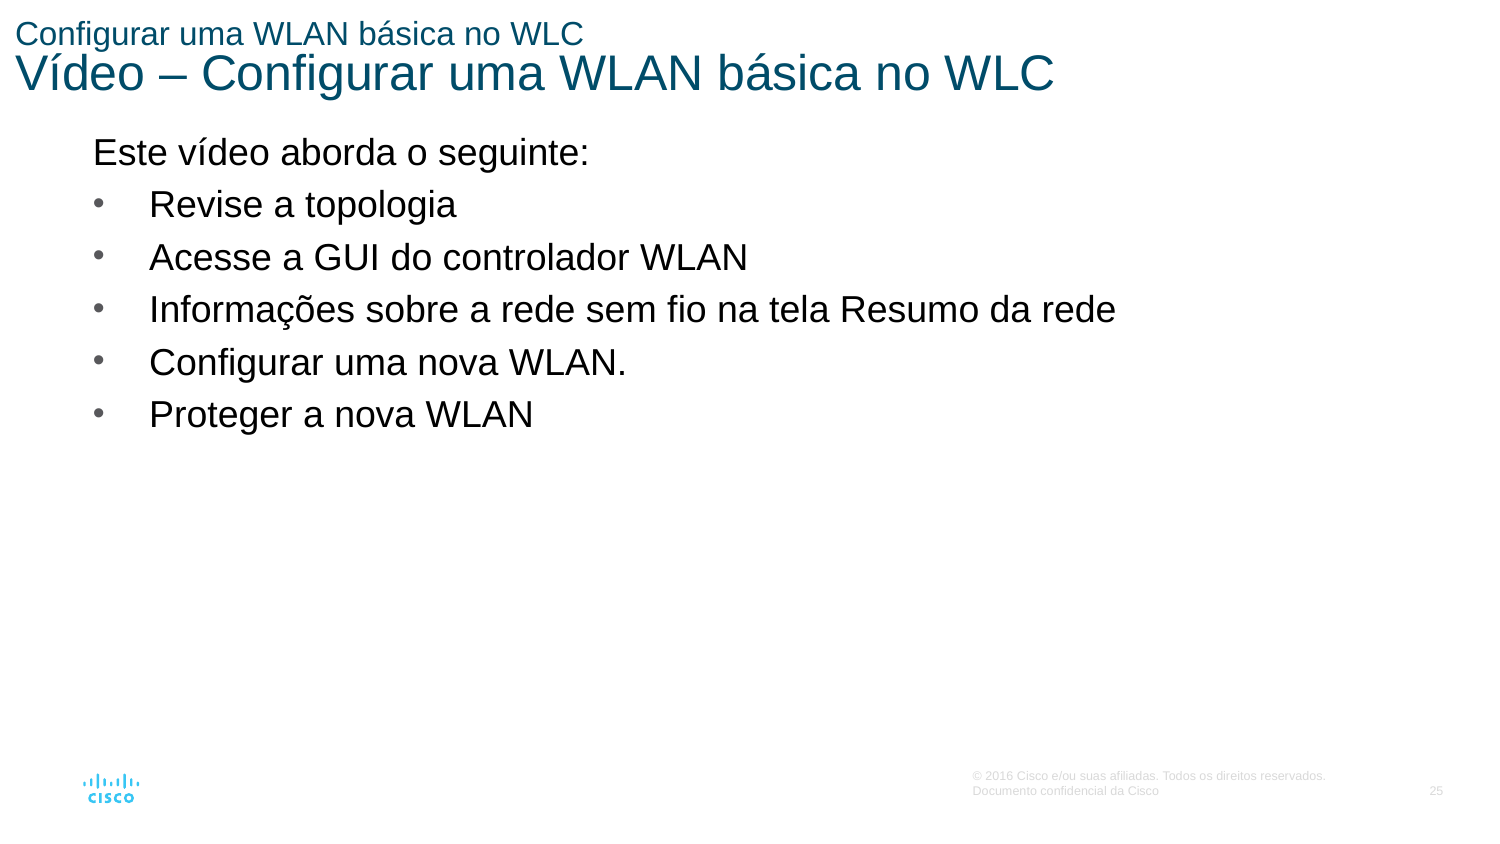

# Configurar uma WLAN básica no WLC Vídeo – Configurar uma WLAN básica no WLC
Este vídeo aborda o seguinte:
Revise a topologia
Acesse a GUI do controlador WLAN
Informações sobre a rede sem fio na tela Resumo da rede
Configurar uma nova WLAN.
Proteger a nova WLAN